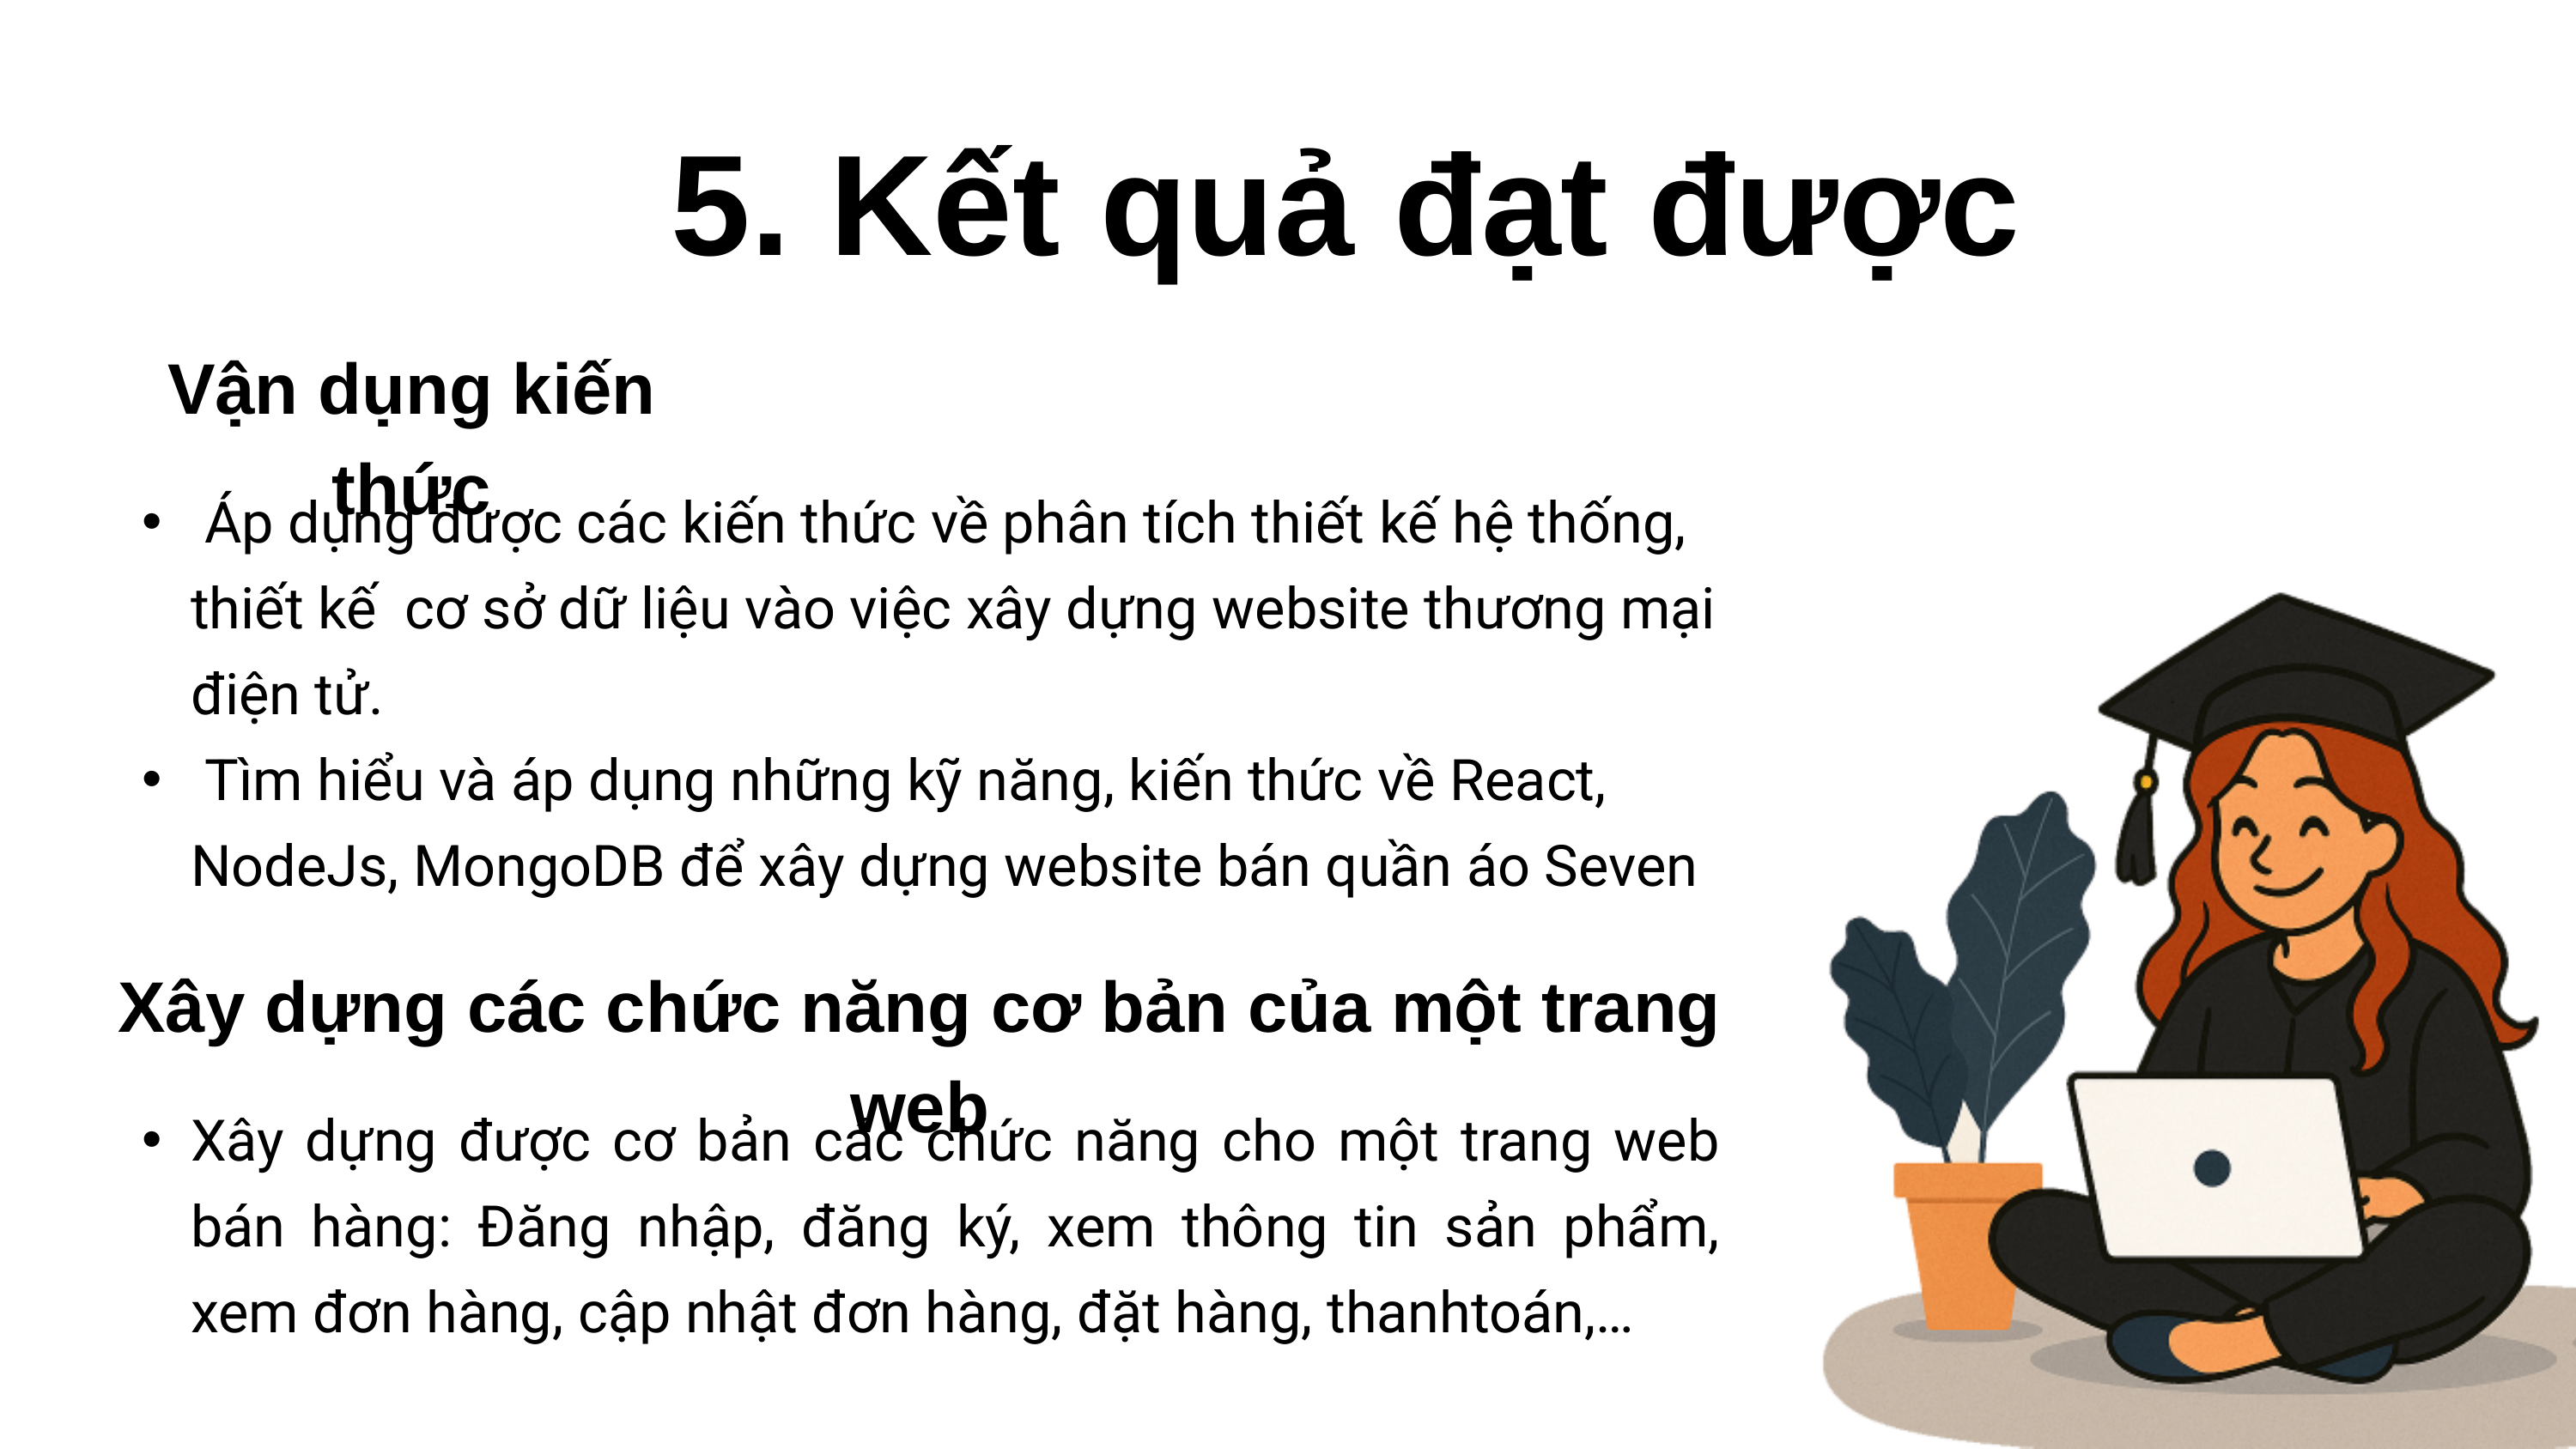

5. Kết quả đạt được
Vận dụng kiến thức
 Áp dụng được các kiến thức về phân tích thiết kế hệ thống, thiết kế  cơ sở dữ liệu vào việc xây dựng website thương mại điện tử.
 Tìm hiểu và áp dụng những kỹ năng, kiến thức về React, NodeJs, MongoDB để xây dựng website bán quần áo Seven

Xây dựng các chức năng cơ bản của một trang web
Xây dựng được cơ bản các chức năng cho một trang web bán hàng: Đăng nhập, đăng ký, xem thông tin sản phẩm, xem đơn hàng, cập nhật đơn hàng, đặt hàng, thanhtoán,…